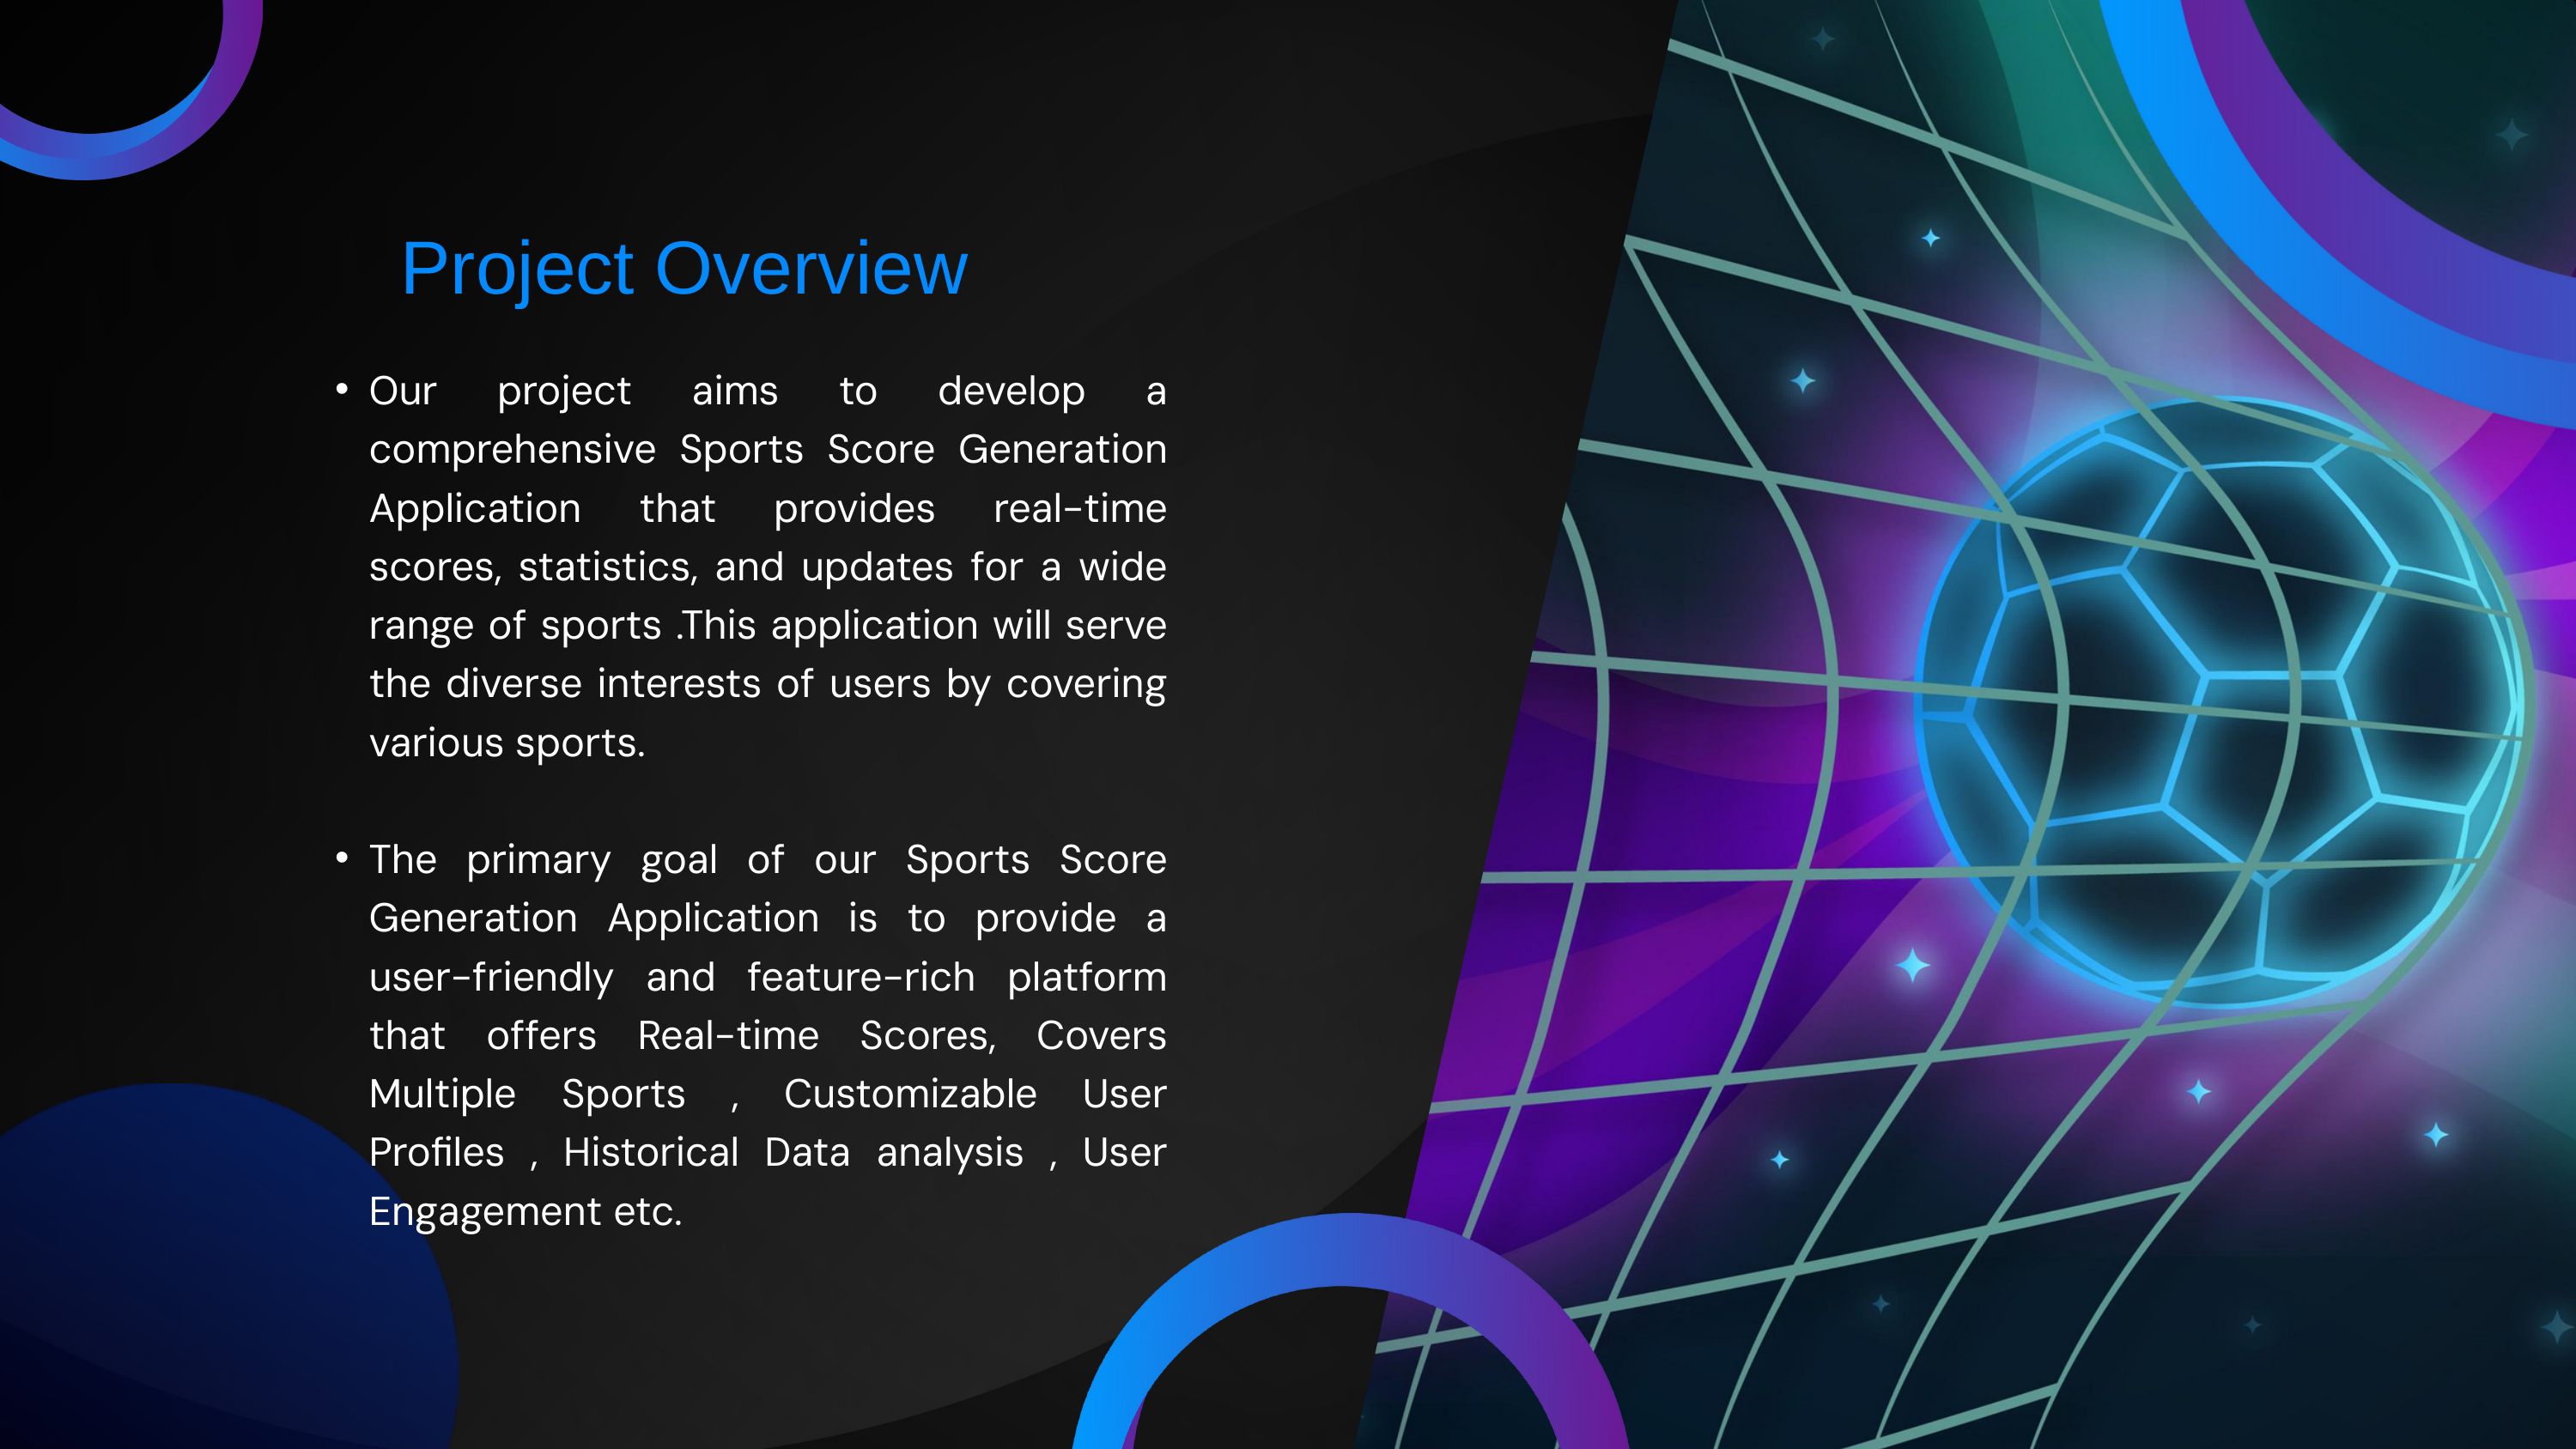

Project Overview
Our project aims to develop a comprehensive Sports Score Generation Application that provides real-time scores, statistics, and updates for a wide range of sports .This application will serve the diverse interests of users by covering various sports.

The primary goal of our Sports Score Generation Application is to provide a user-friendly and feature-rich platform that offers Real-time Scores, Covers Multiple Sports , Customizable User Profiles , Historical Data analysis , User Engagement etc.